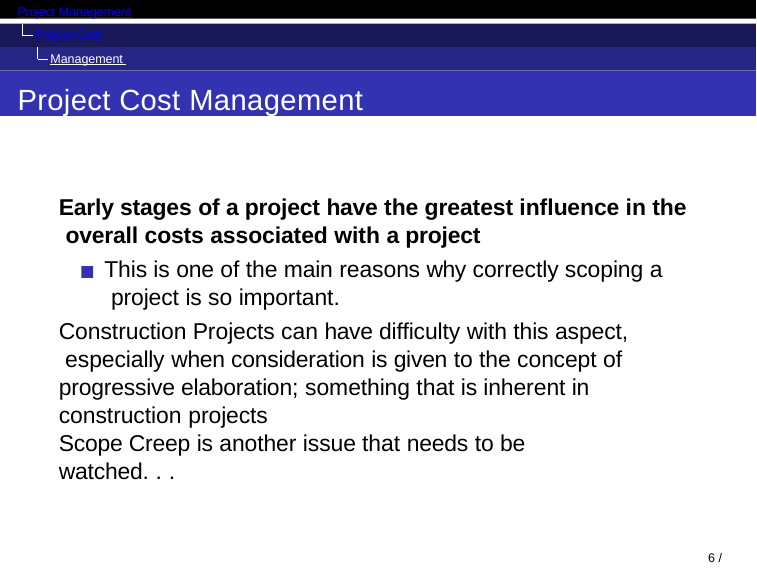

Project Management
Project Cost Management  Introduction

Project Cost Management
Early stages of a project have the greatest influence in the  overall costs associated with a project
This is one of the main reasons why correctly scoping a  project is so important.
Construction Projects can have difficulty with this aspect,  especially when consideration is given to the concept of  progressive elaboration; something that is inherent in  construction projects
Scope Creep is another issue that needs to be watched. . .

6 / 128